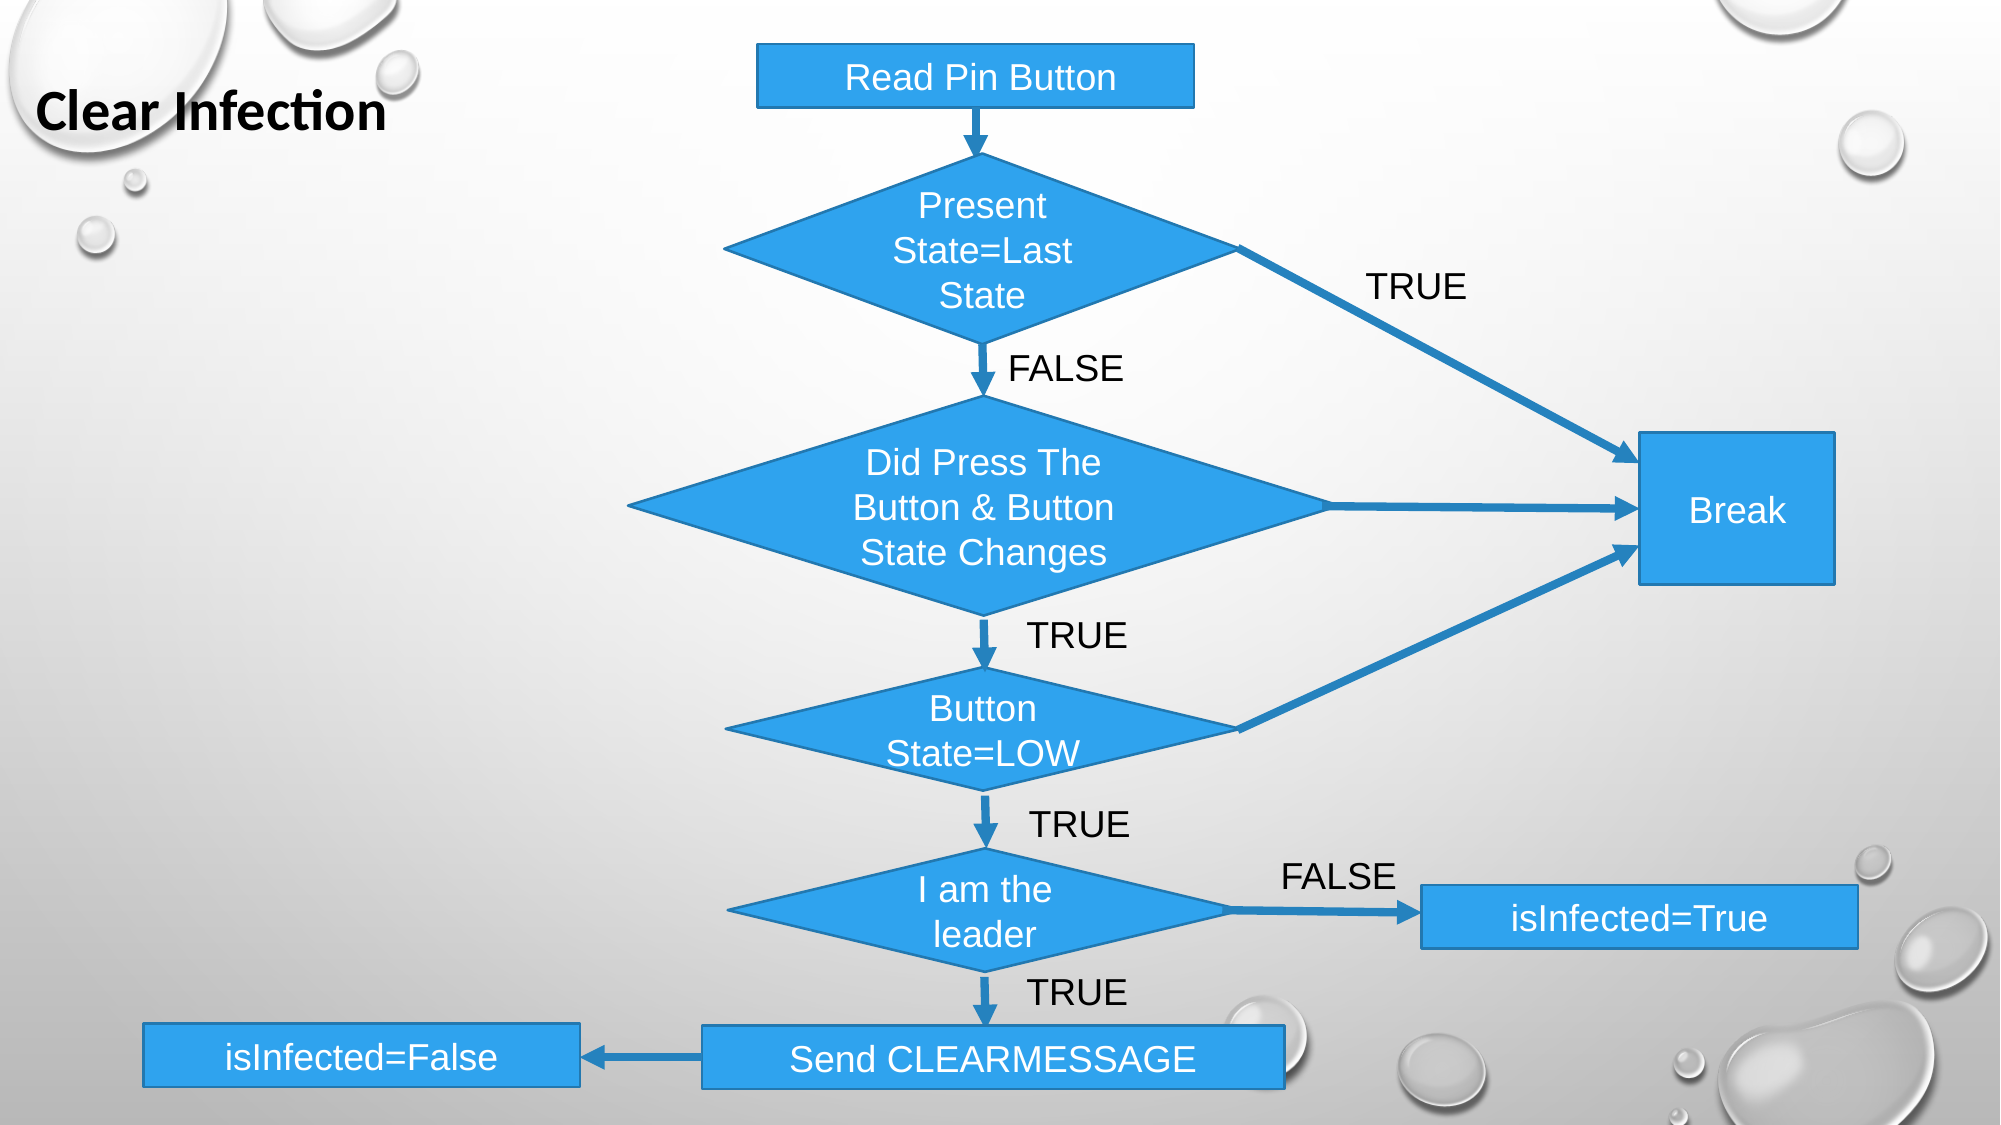

Read Pin Button
Clear Infection
Present State=Last State
TRUE
FALSE
Did Press The Button & Button State Changes
Break
TRUE
Button State=LOW
TRUE
FALSE
I am the leader
isInfected=True
TRUE
isInfected=False
Send CLEARMESSAGE